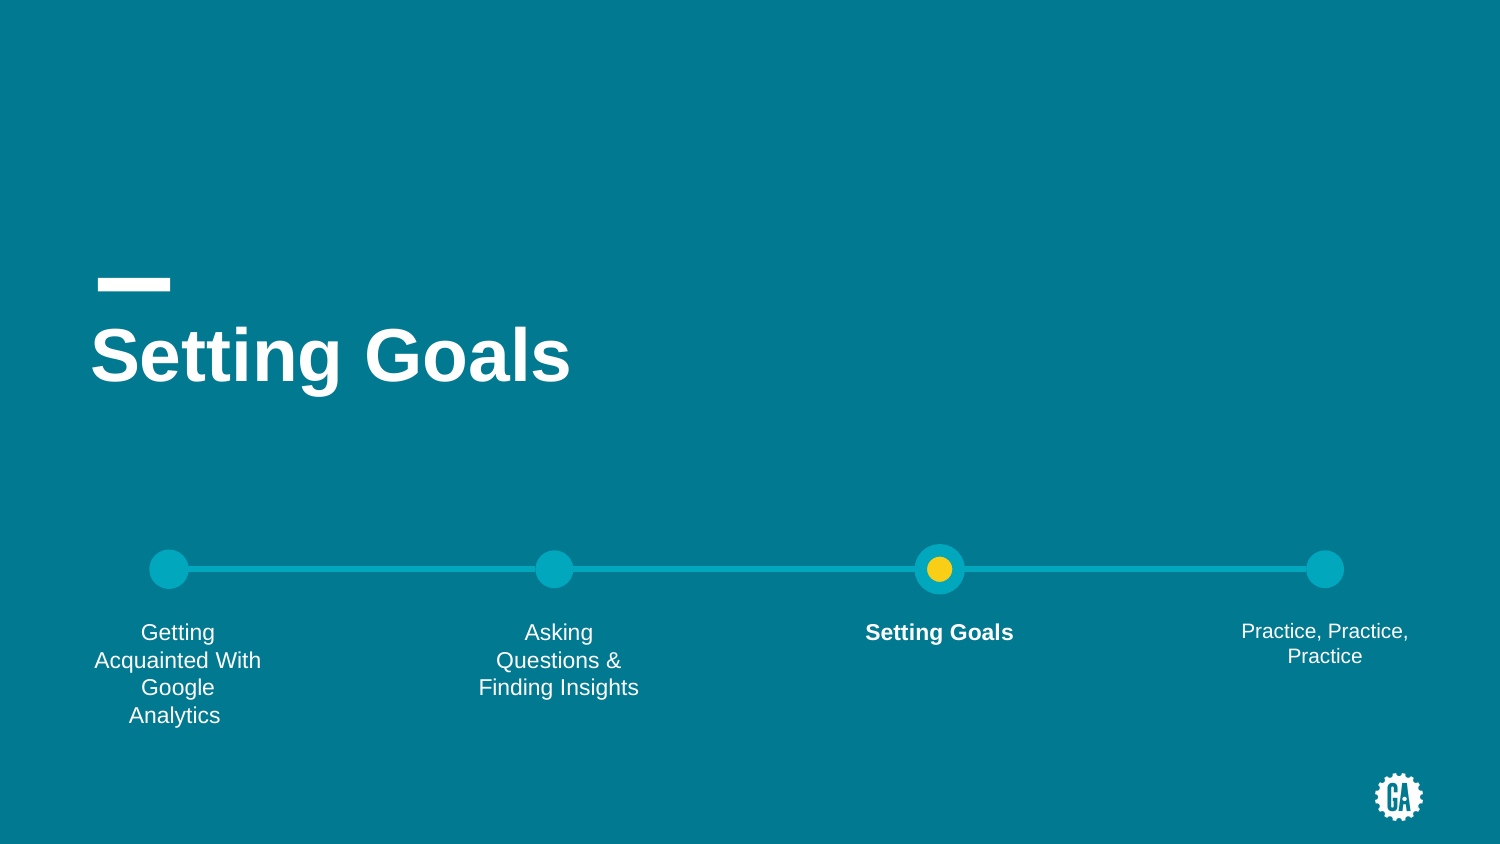

# Setting Goals

Getting Acquainted With Google Analytics
Asking Questions & Finding Insights
Setting Goals
Practice, Practice, Practice